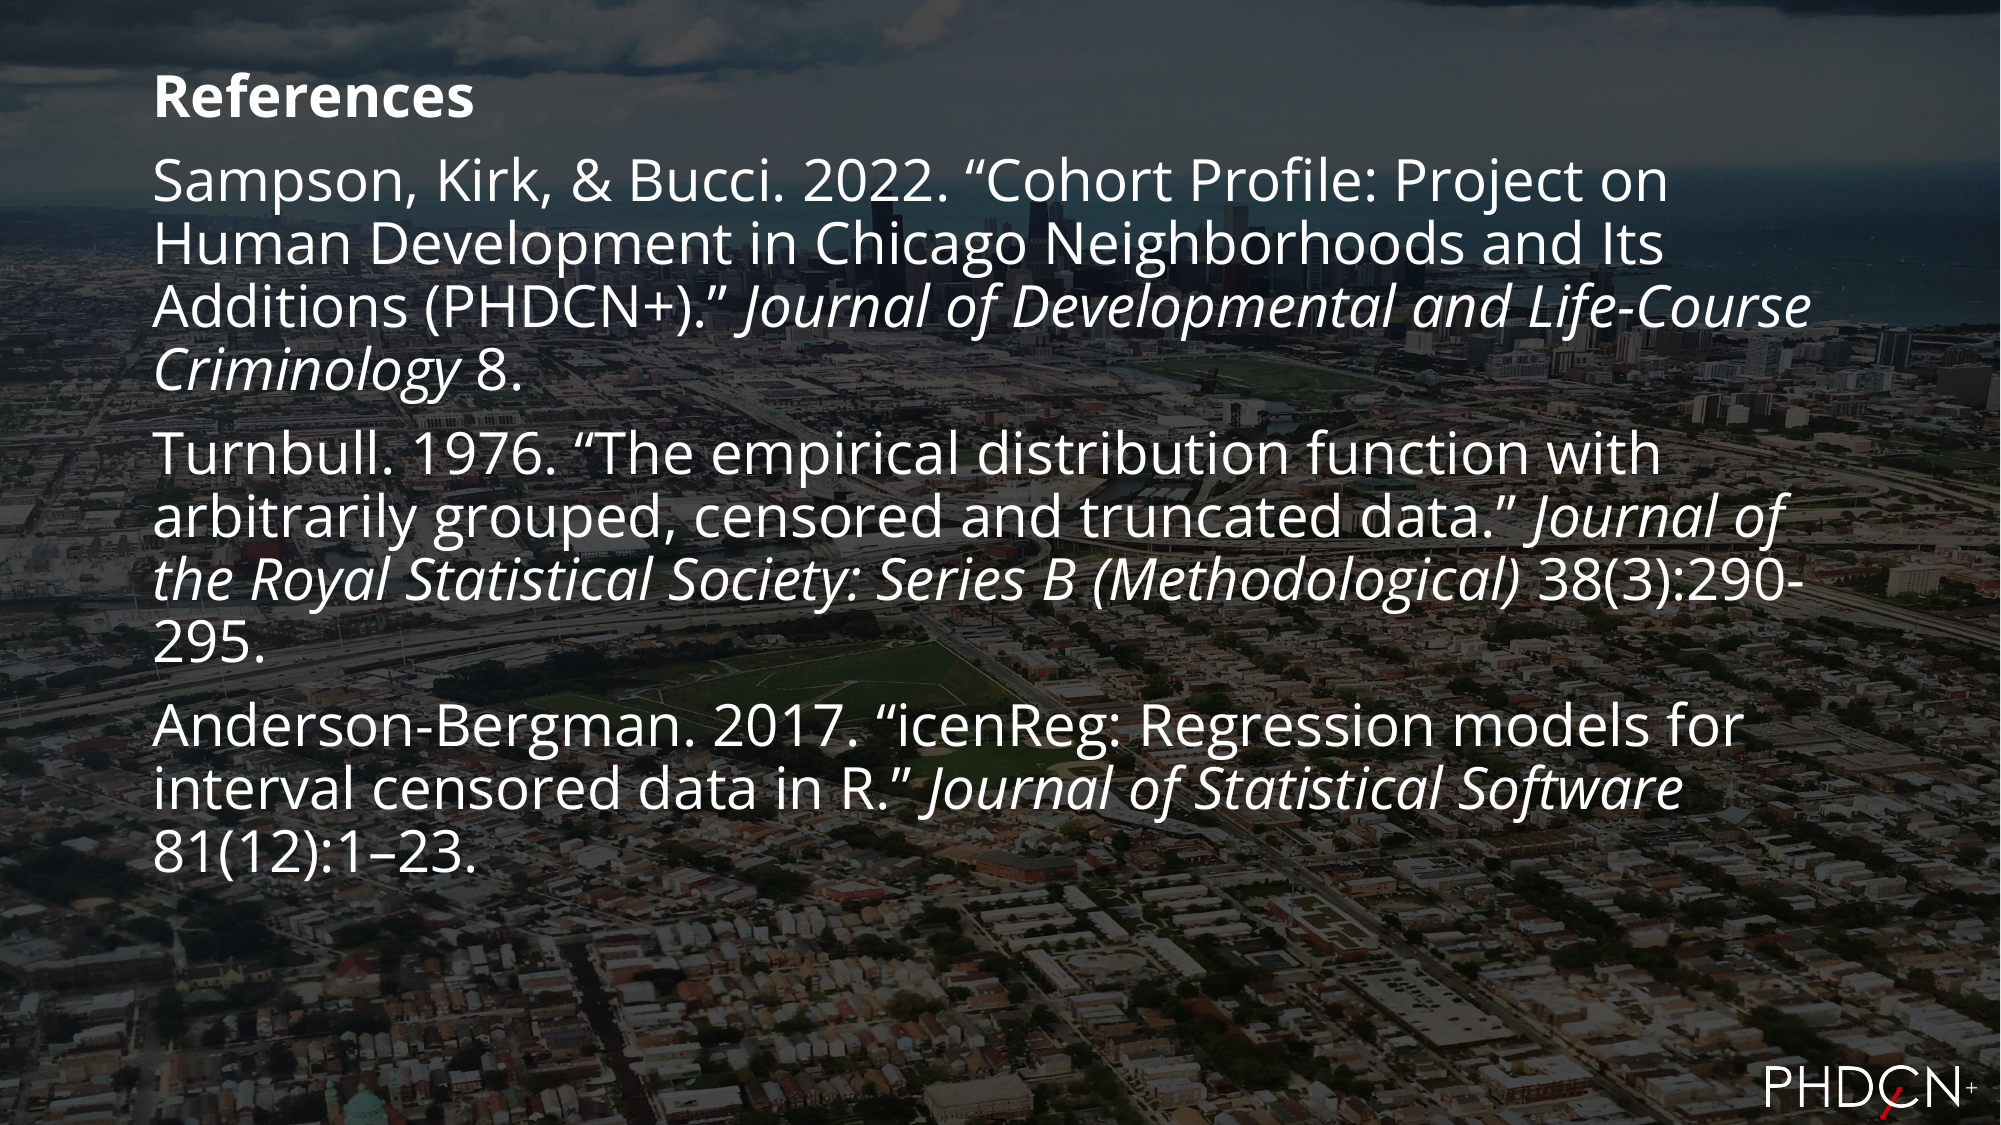

References
Sampson, Kirk, & Bucci. 2022. “Cohort Profile: Project on Human Development in Chicago Neighborhoods and Its Additions (PHDCN+).” Journal of Developmental and Life-Course Criminology 8.
Turnbull. 1976. “The empirical distribution function with arbitrarily grouped, censored and truncated data.” Journal of the Royal Statistical Society: Series B (Methodological) 38(3):290-295.
Anderson-Bergman. 2017. “icenReg: Regression models for interval censored data in R.” Journal of Statistical Software 81(12):1–23.